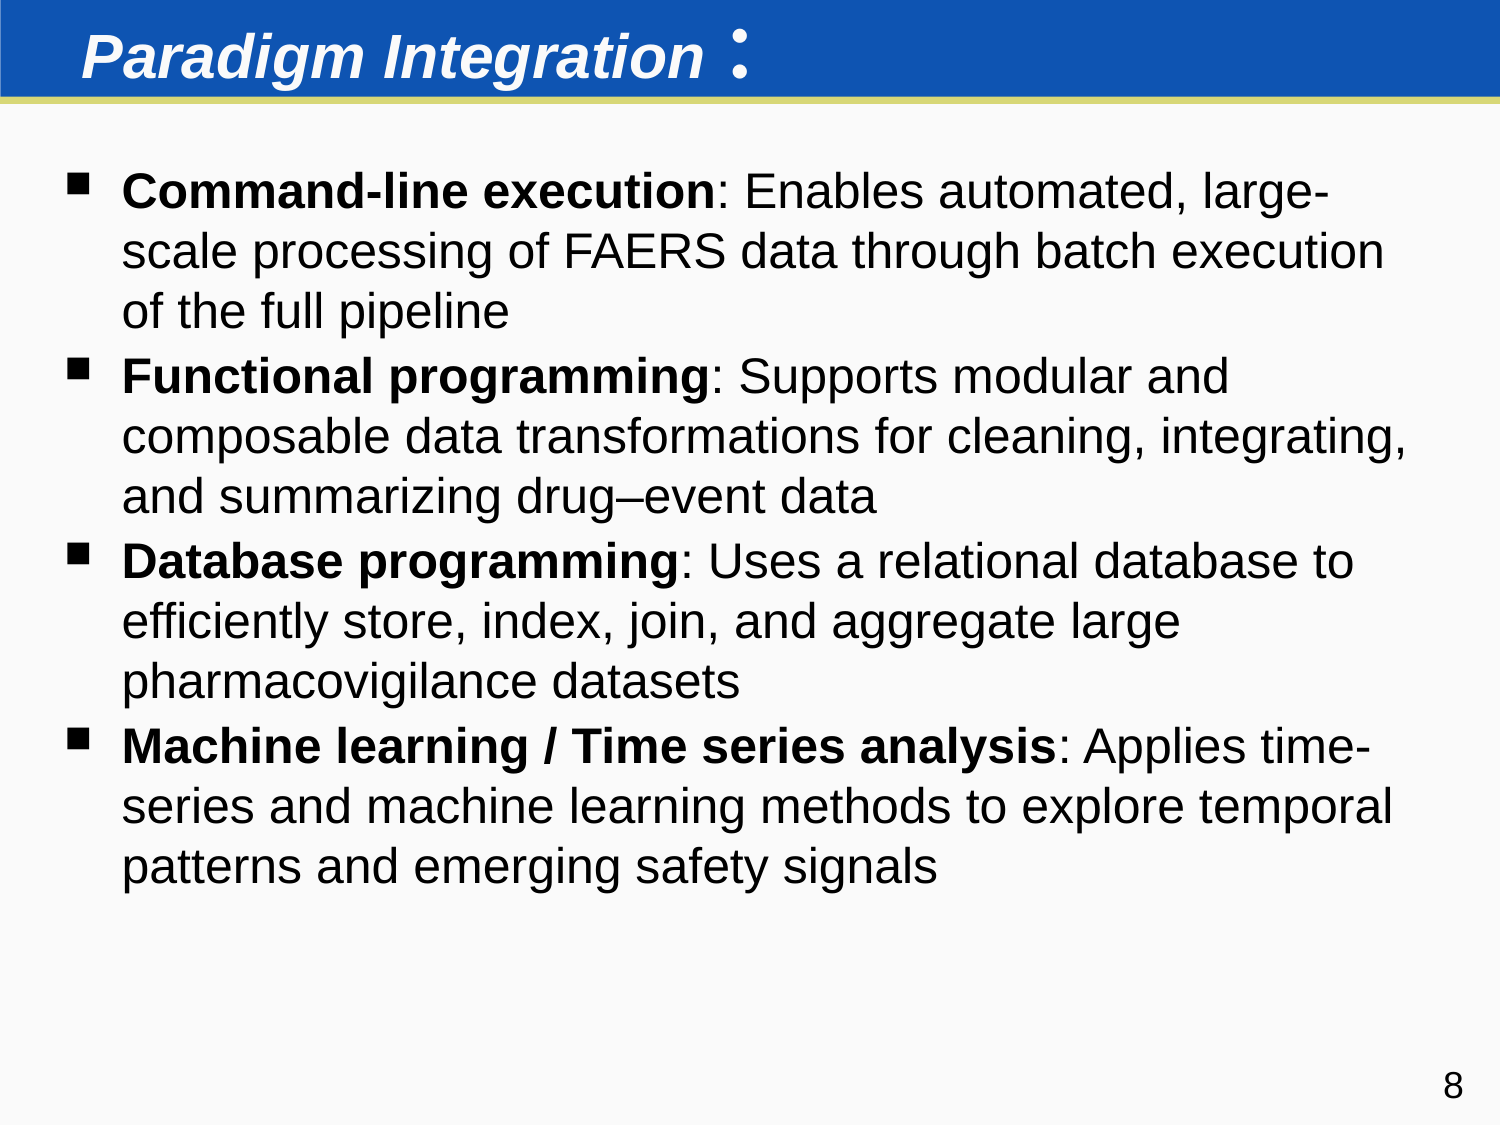

# Paradigm Integration：
Command-line execution: Enables automated, large-scale processing of FAERS data through batch execution of the full pipeline
Functional programming: Supports modular and composable data transformations for cleaning, integrating, and summarizing drug–event data
Database programming: Uses a relational database to efficiently store, index, join, and aggregate large pharmacovigilance datasets
Machine learning / Time series analysis: Applies time-series and machine learning methods to explore temporal patterns and emerging safety signals

8